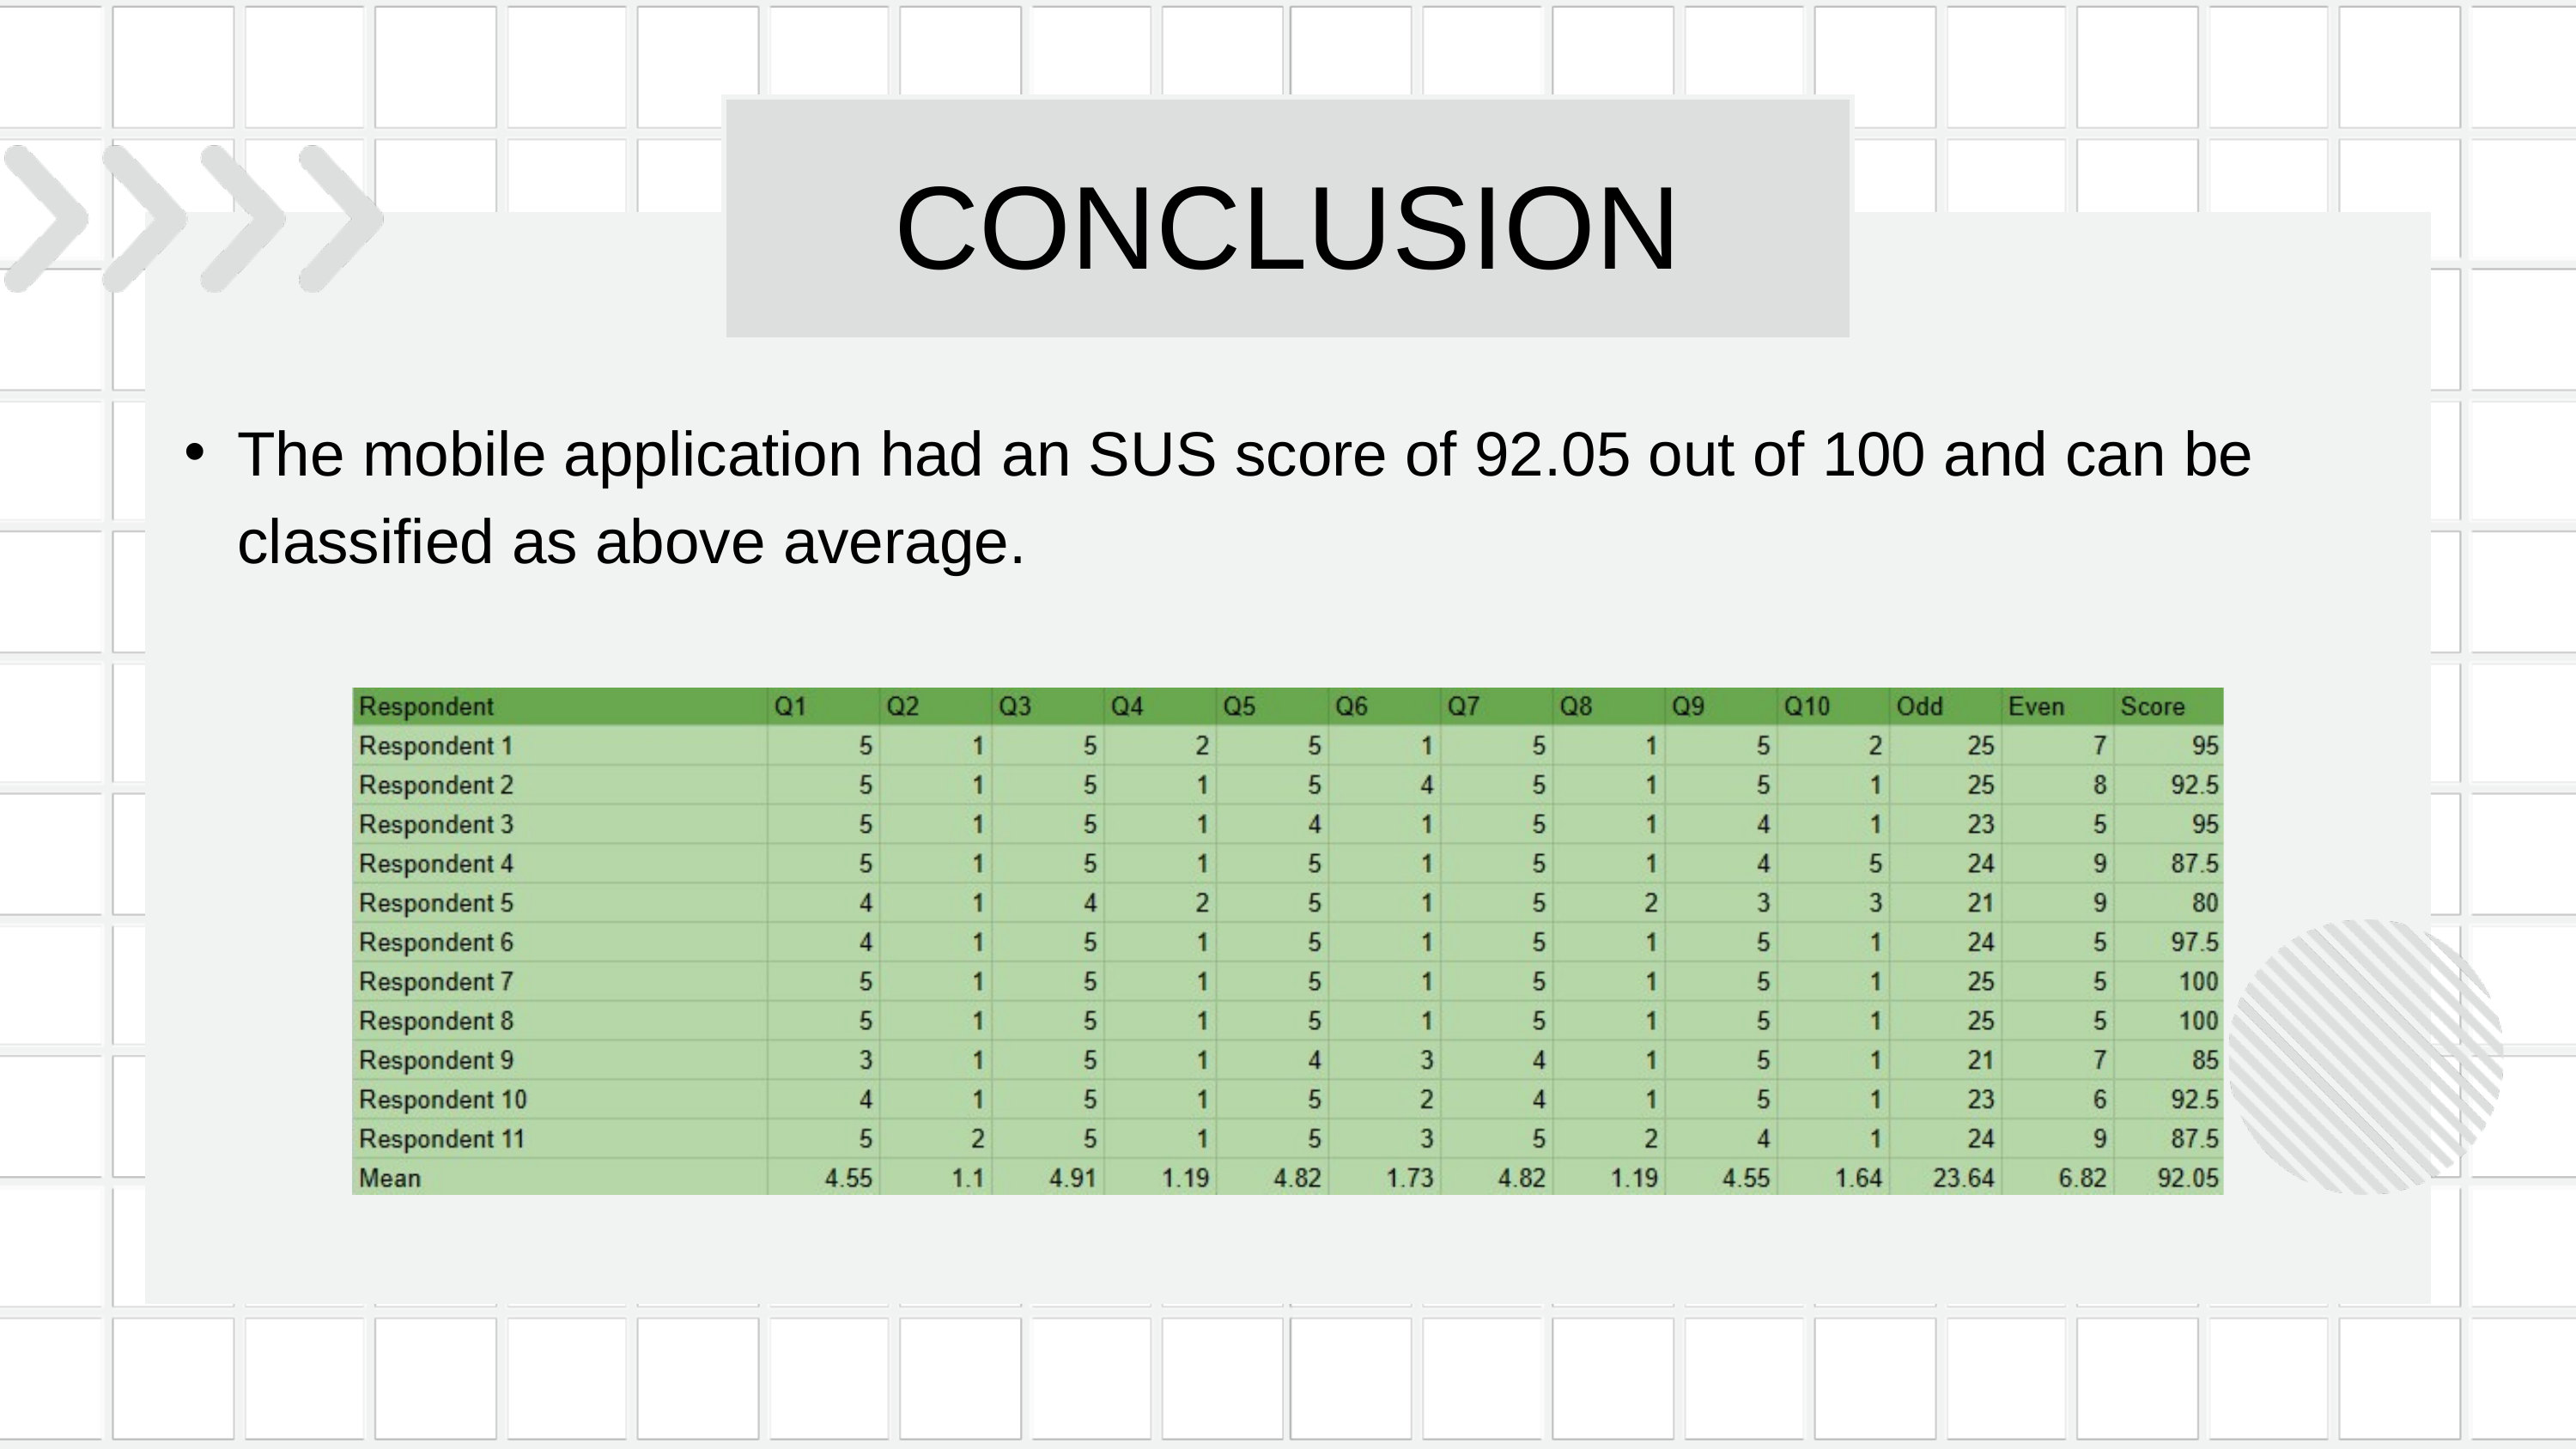

CONCLUSION

The mobile application had an SUS score of 92.05 out of 100 and can be classified as above average.